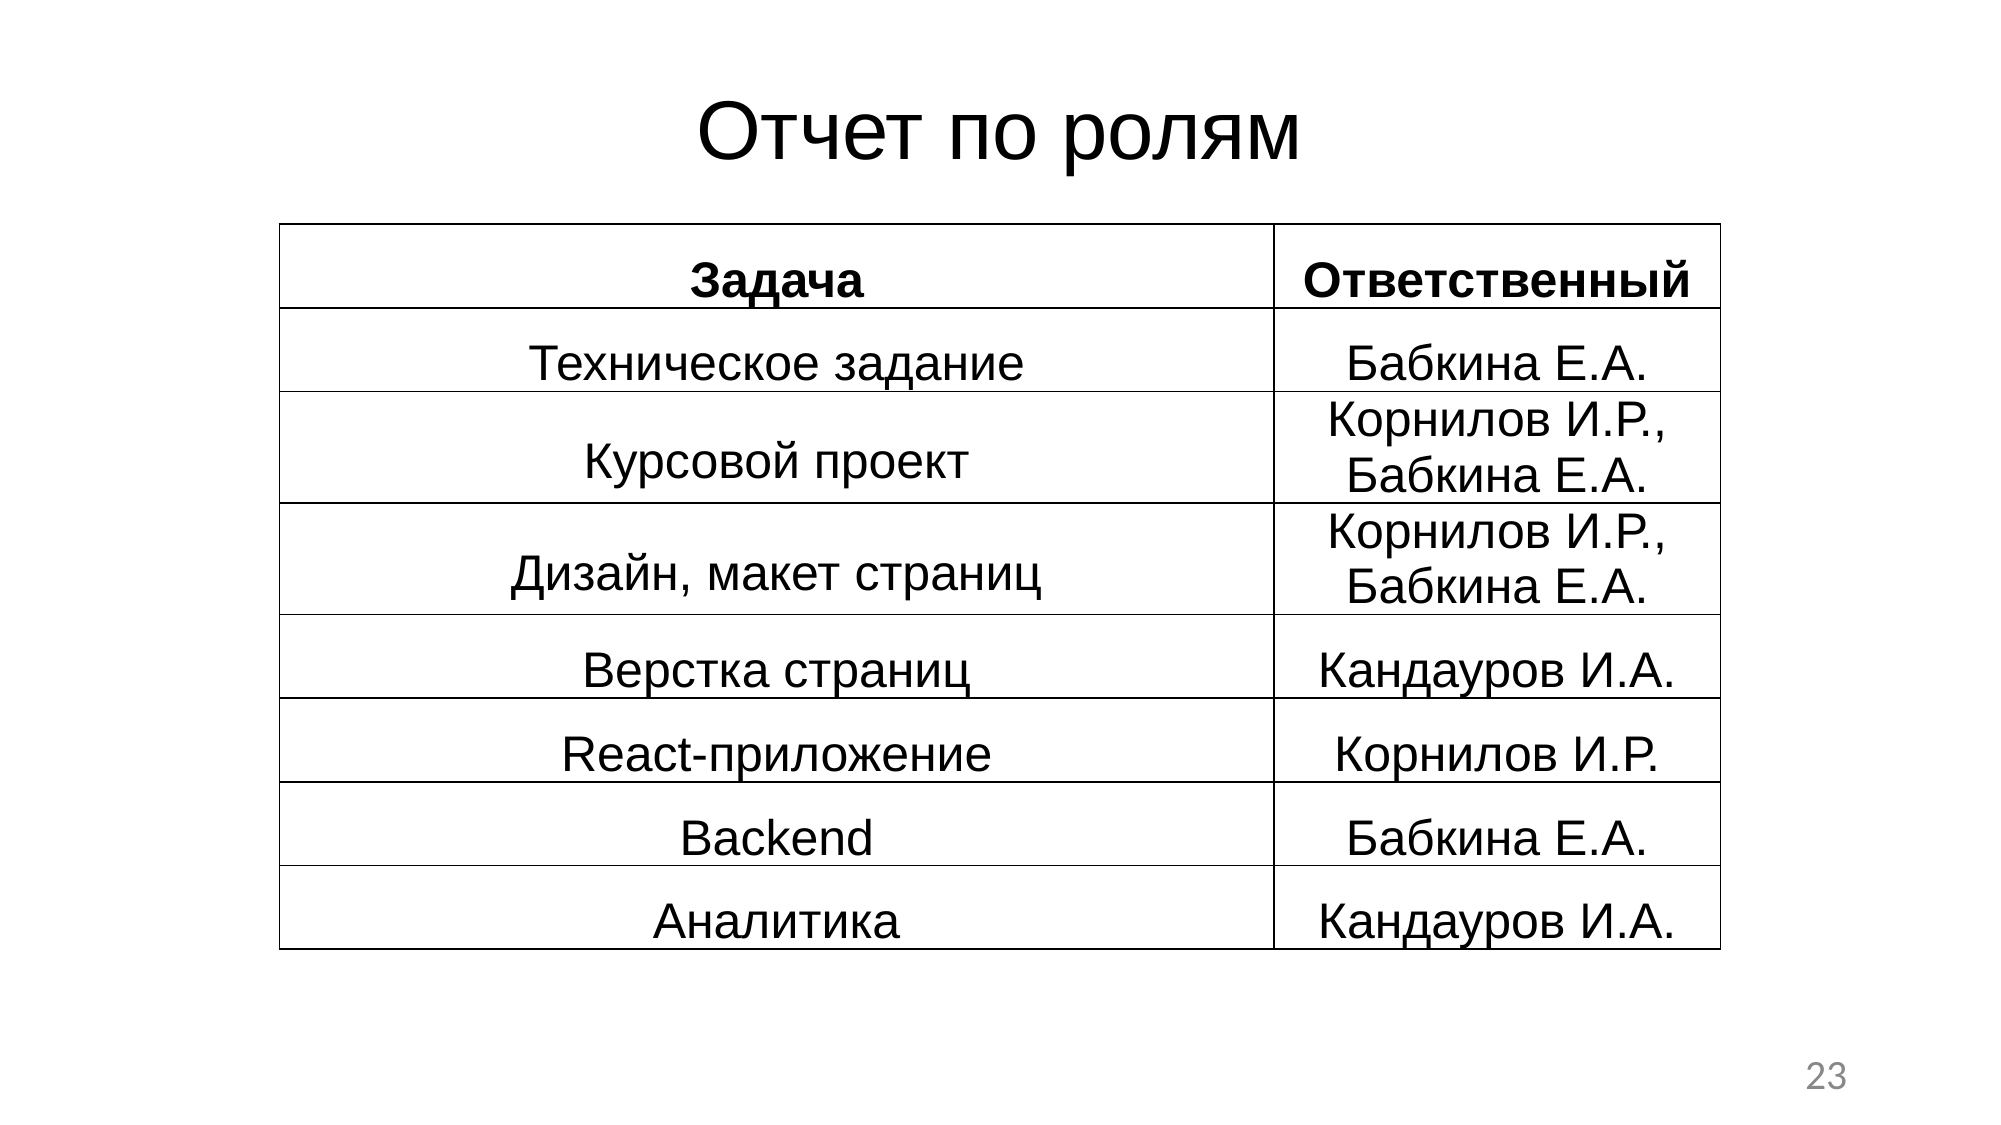

# Отчет по ролям
| Задача | Ответственный |
| --- | --- |
| Техническое задание | Бабкина Е.А. |
| Курсовой проект | Корнилов И.Р., Бабкина Е.А. |
| Дизайн, макет страниц | Корнилов И.Р., Бабкина Е.А. |
| Верстка страниц | Кандауров И.А. |
| React-приложение | Корнилов И.Р. |
| Backend | Бабкина Е.А. |
| Аналитика | Кандауров И.А. |
23